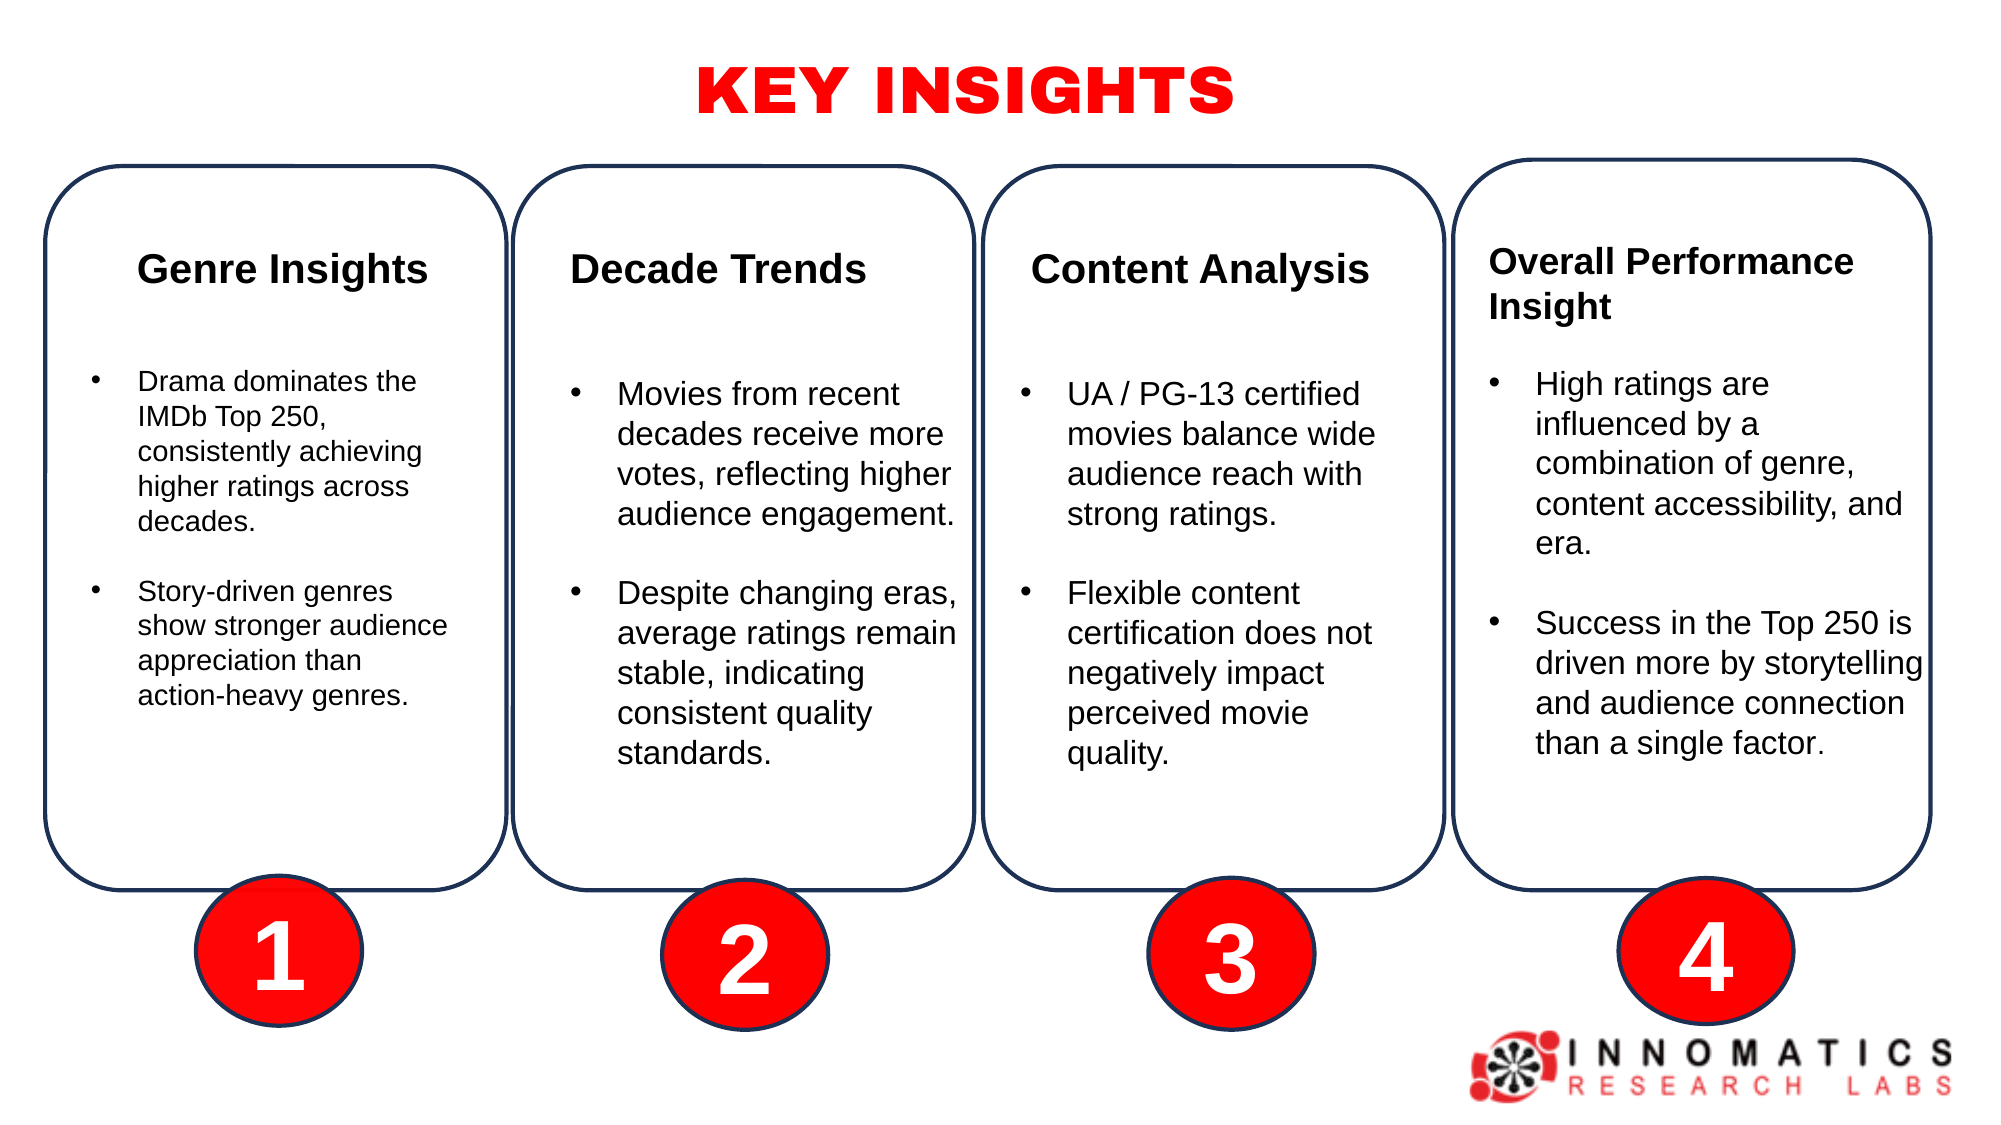

KEY INSIGHTS

1. The "Drama" Foundation
• Insight: Drama is the statistically dominant genre, appearing in over 70% of the Top 250 titles.
• Business Impact: While Action or Sci-Fi might drive seasonal box office peaks, Drama provides the most consistent long-term "shelf-life" and critical prestige, making it a lower-risk investment for sustained audience relevance.

Overall Performance Insight

High ratings are influenced by a combination of genre, content accessibility, and era.

Success in the Top 250 is driven more by storytelling and audience connection than a single factor.

    Genre Insights

Drama dominates the IMDb Top 250, consistently achieving higher ratings across decades.

Story-driven genres show stronger audience appreciation than action-heavy genres.

Decade Trends

Movies from recent decades receive more votes, reflecting higher audience engagement.

Despite changing eras, average ratings remain stable, indicating consistent quality standards.

 Content Analysis

UA / PG-13 certified movies balance wide audience reach with strong ratings.

Flexible content certification does not negatively impact perceived movie quality.

1
3
4
2